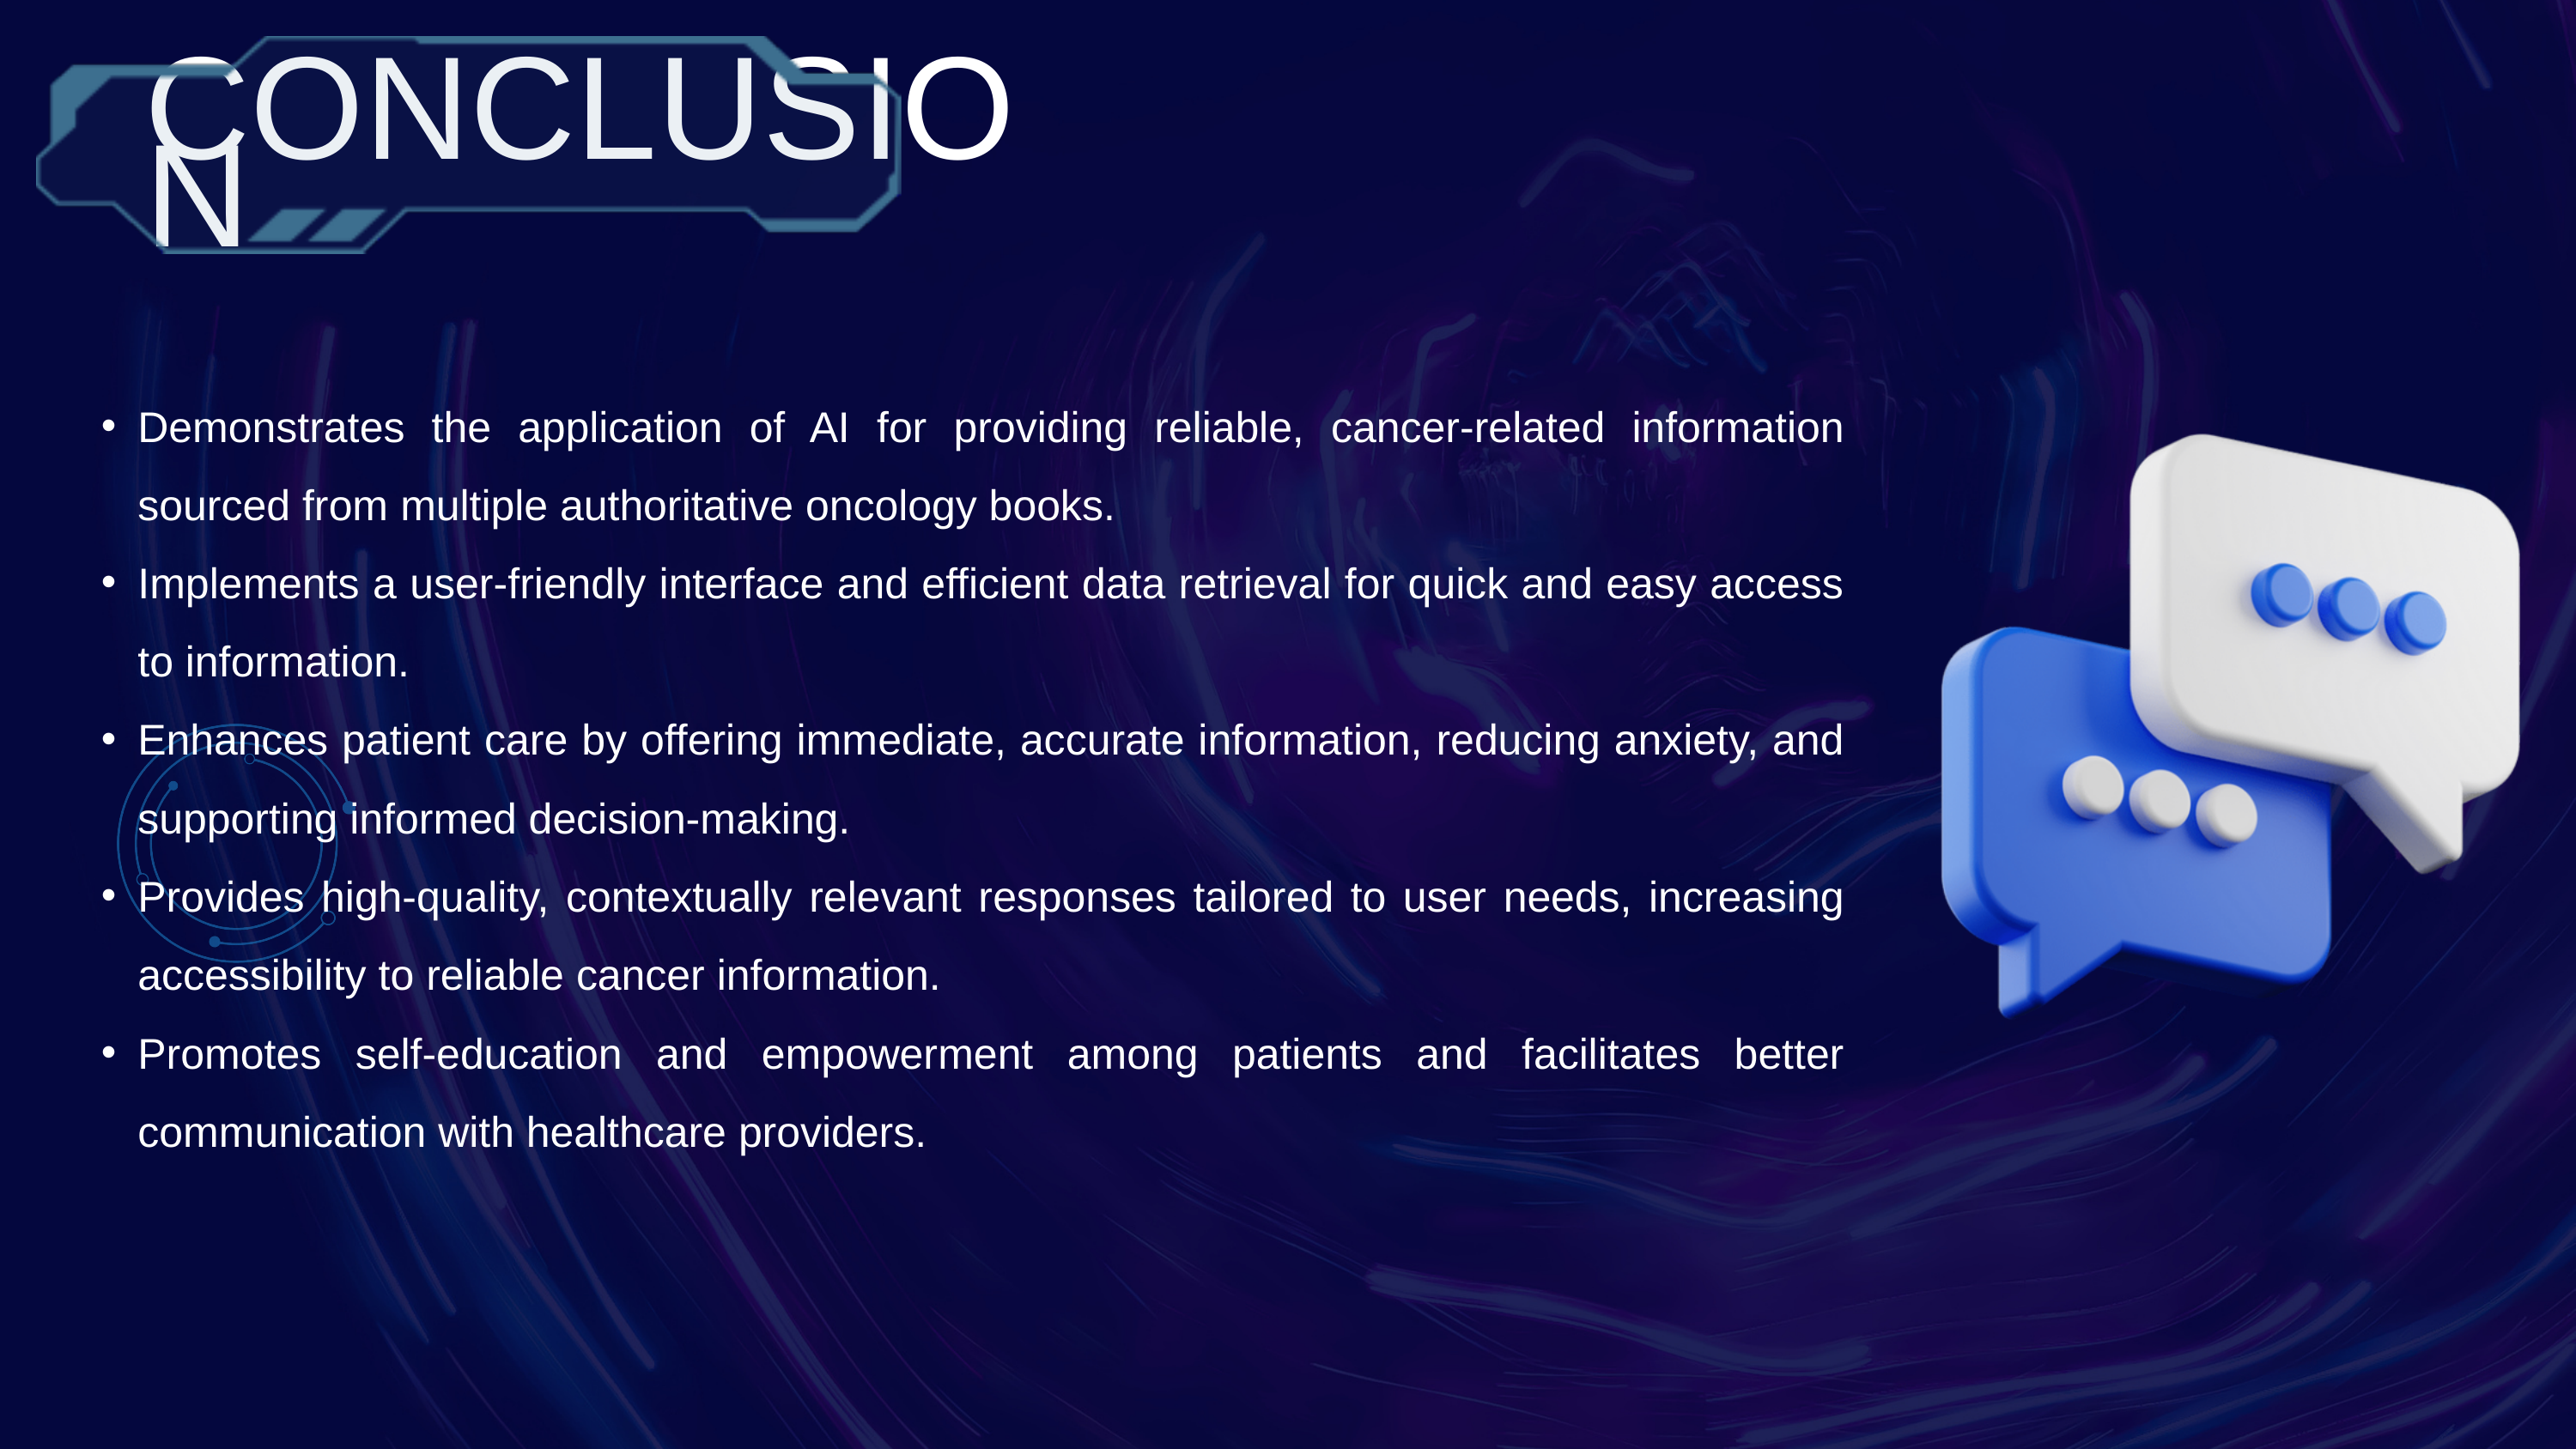

CONCLUSION
Demonstrates the application of AI for providing reliable, cancer-related information sourced from multiple authoritative oncology books.
Implements a user-friendly interface and efficient data retrieval for quick and easy access to information.
Enhances patient care by offering immediate, accurate information, reducing anxiety, and supporting informed decision-making.
Provides high-quality, contextually relevant responses tailored to user needs, increasing accessibility to reliable cancer information.
Promotes self-education and empowerment among patients and facilitates better communication with healthcare providers.